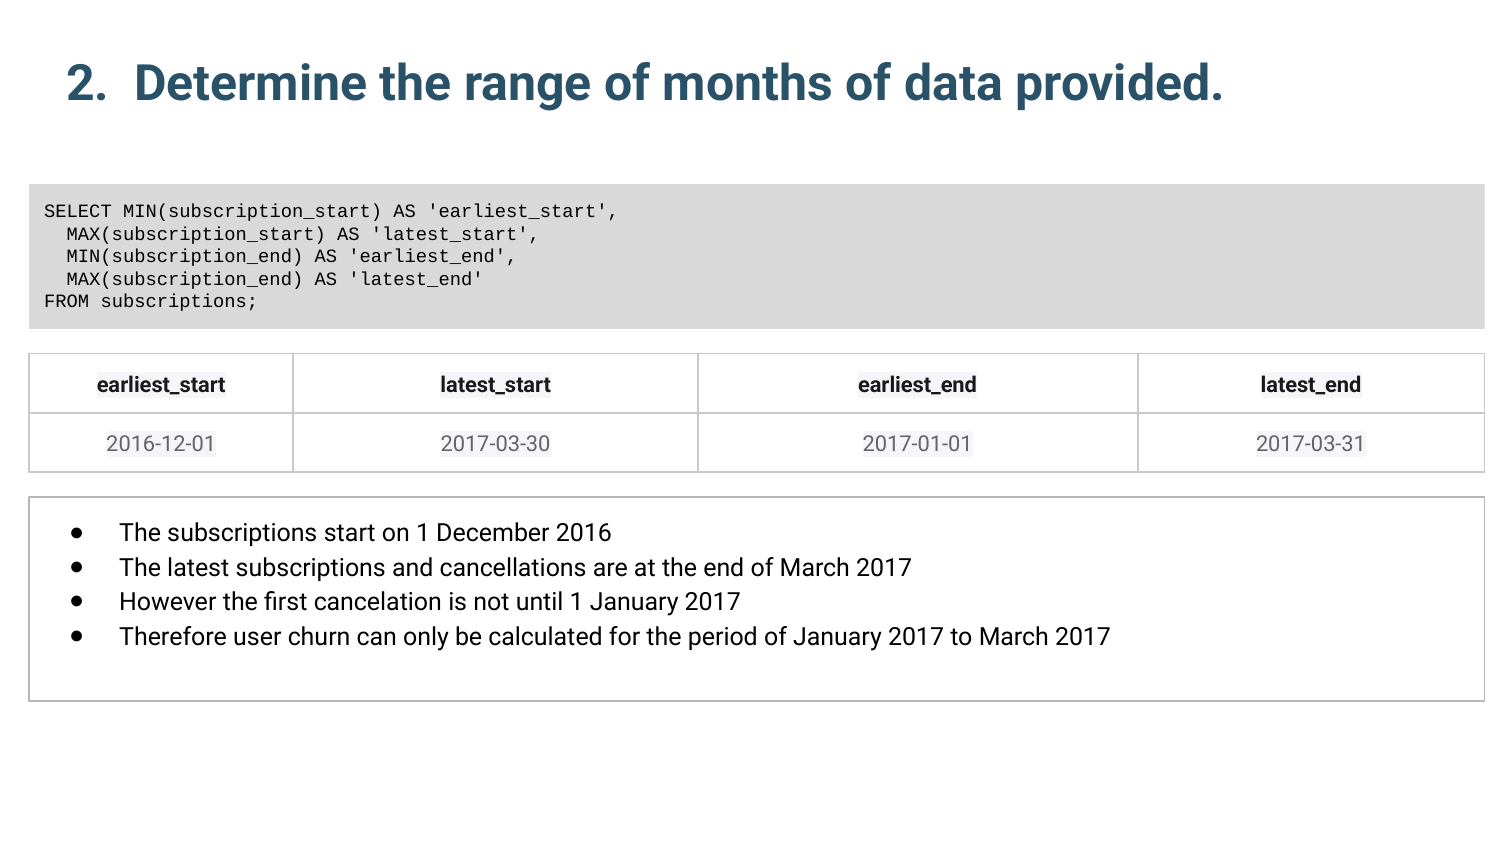

2.  Determine the range of months of data provided.

SELECT MIN(subscription_start) AS 'earliest_start',
  MAX(subscription_start) AS 'latest_start',
  MIN(subscription_end) AS 'earliest_end',
  MAX(subscription_end) AS 'latest_end'
FROM subscriptions;
| earliest\_start | latest\_start | earliest\_end | latest\_end |
| --- | --- | --- | --- |
| 2016-12-01 | 2017-03-30 | 2017-01-01 | 2017-03-31 |
The subscriptions start on 1 December 2016
The latest subscriptions and cancellations are at the end of March 2017
However the first cancelation is not until 1 January 2017
Therefore user churn can only be calculated for the period of January 2017 to March 2017